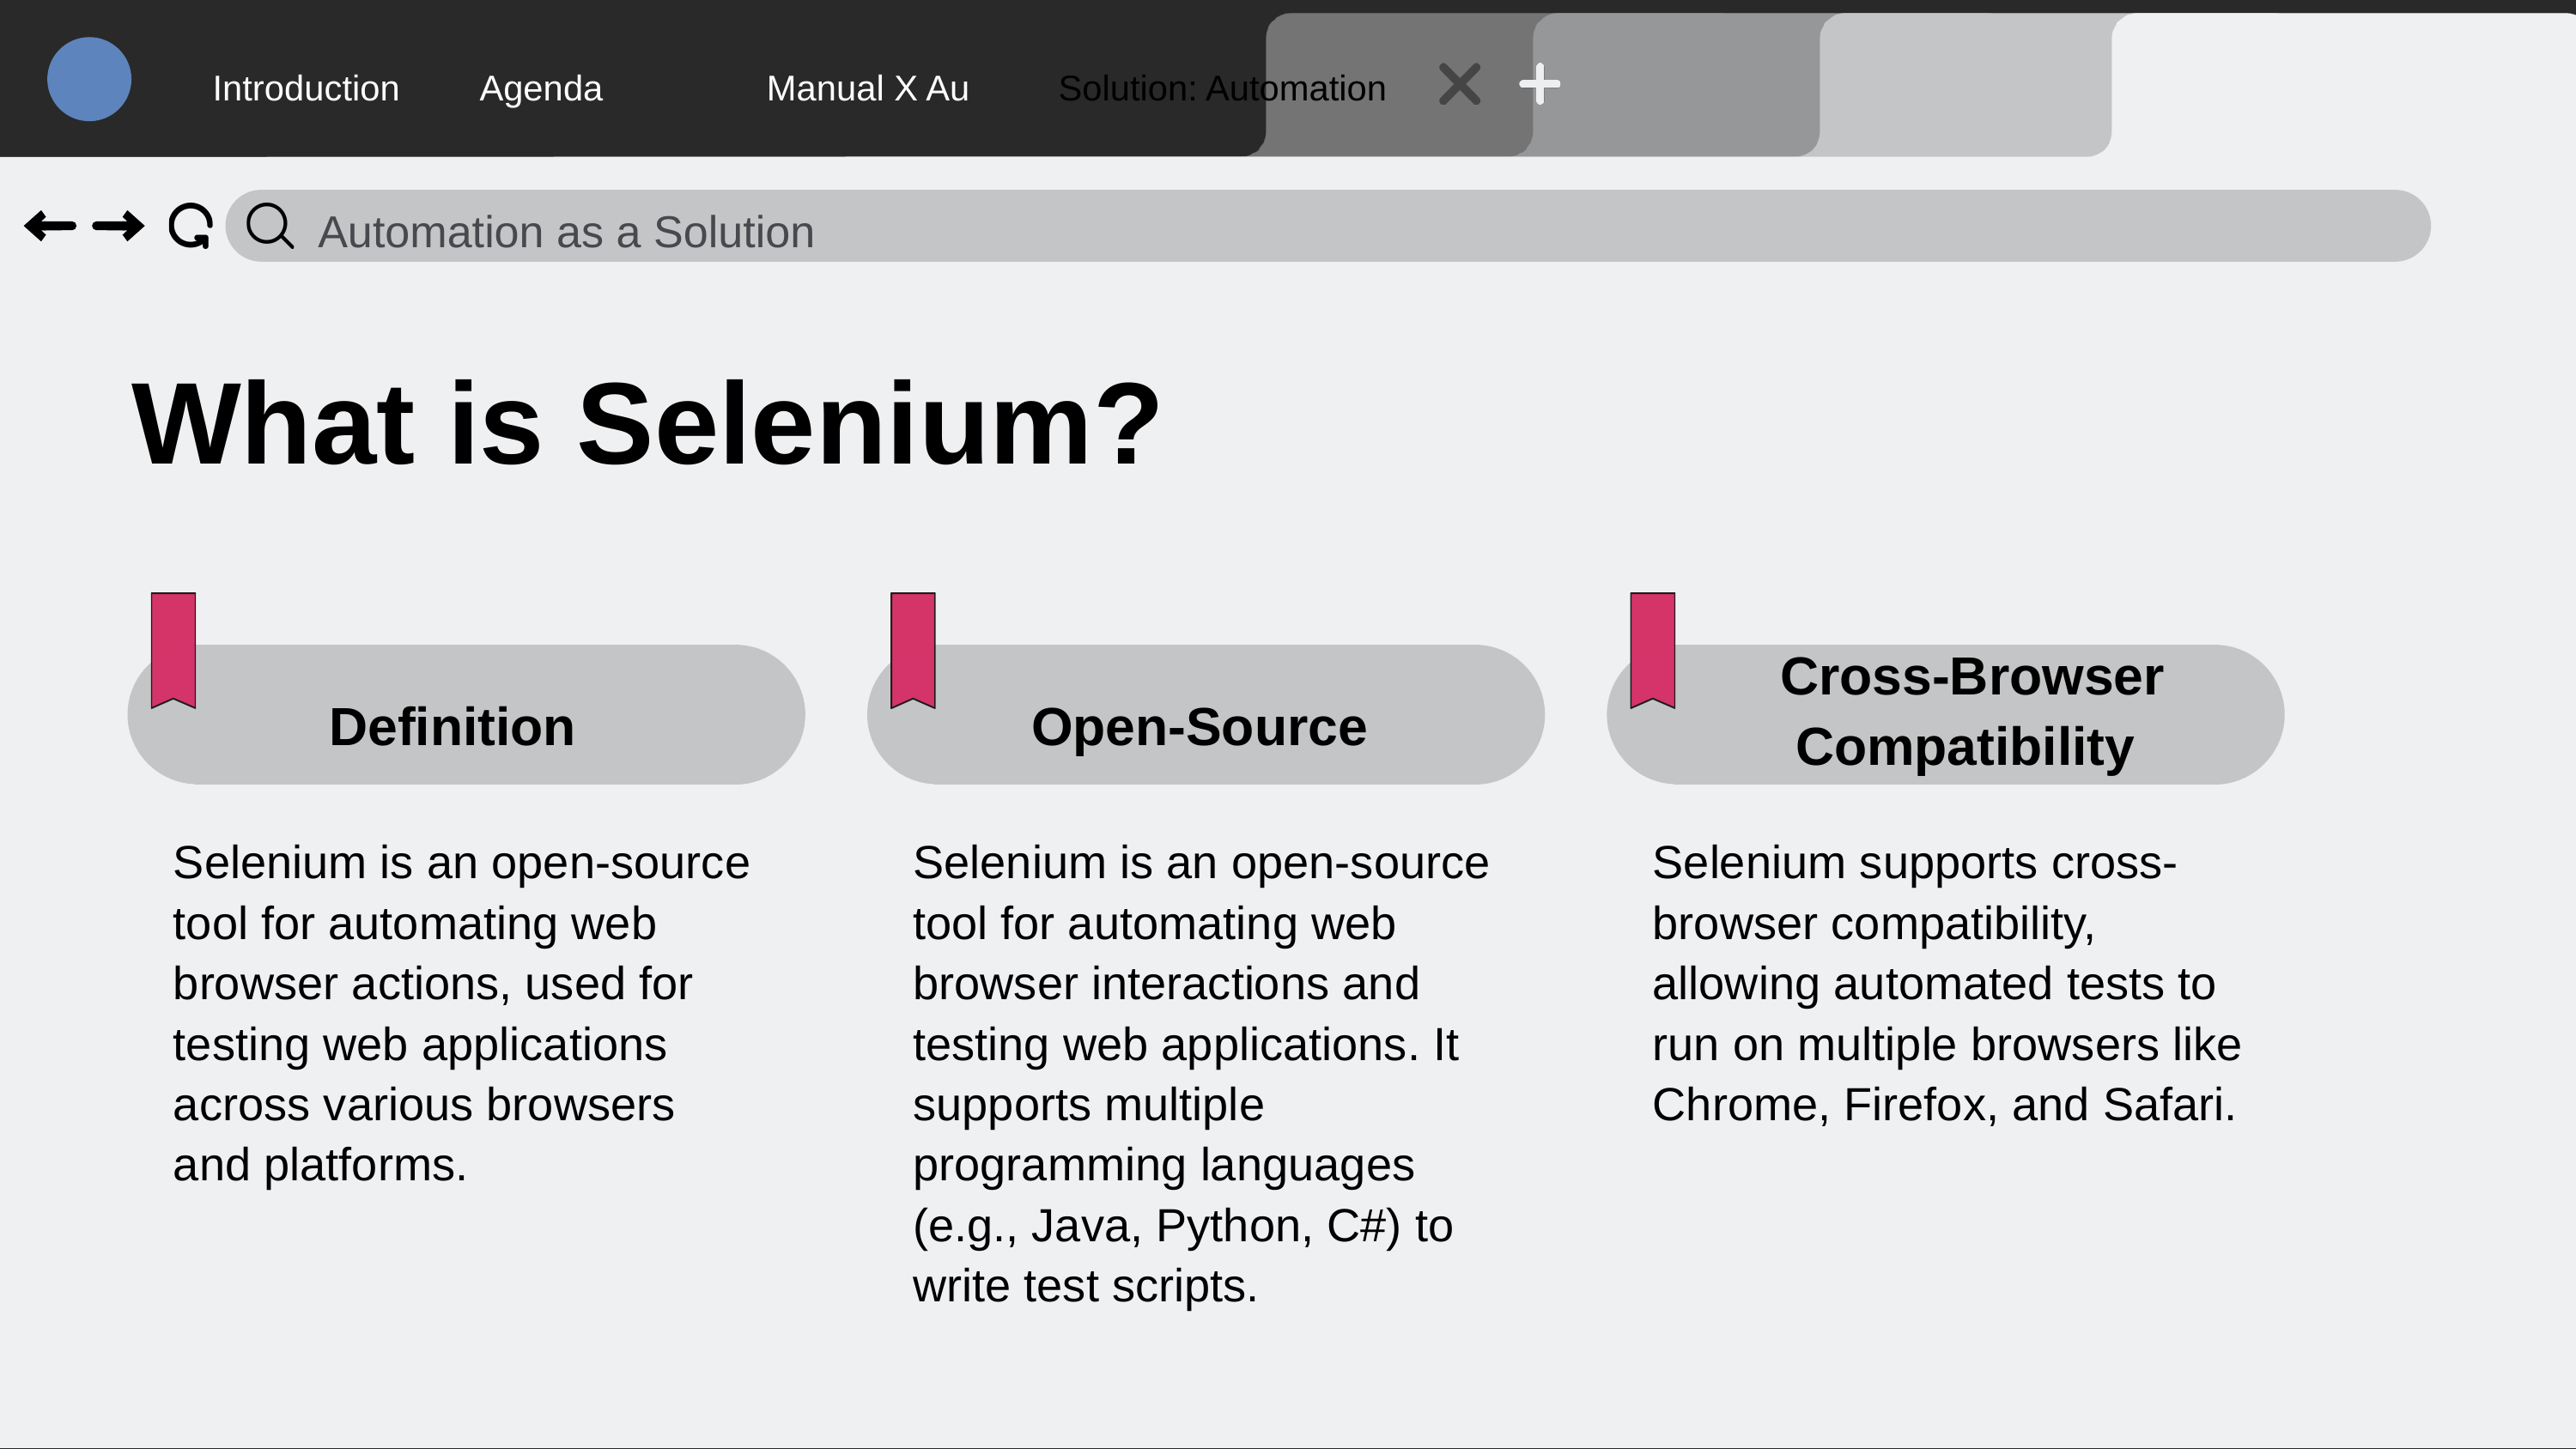

Introduction
Agenda
Manual X Au
Solution: Automation

Automation as a Solution

What is Selenium?

 Cross-Browser Compatibility
Definition
 Open-Source
Selenium is an open-source tool for automating web browser actions, used for testing web applications across various browsers and platforms.
Selenium is an open-source tool for automating web browser interactions and testing web applications. It supports multiple programming languages (e.g., Java, Python, C#) to write test scripts.
Selenium supports cross-browser compatibility, allowing automated tests to run on multiple browsers like Chrome, Firefox, and Safari.